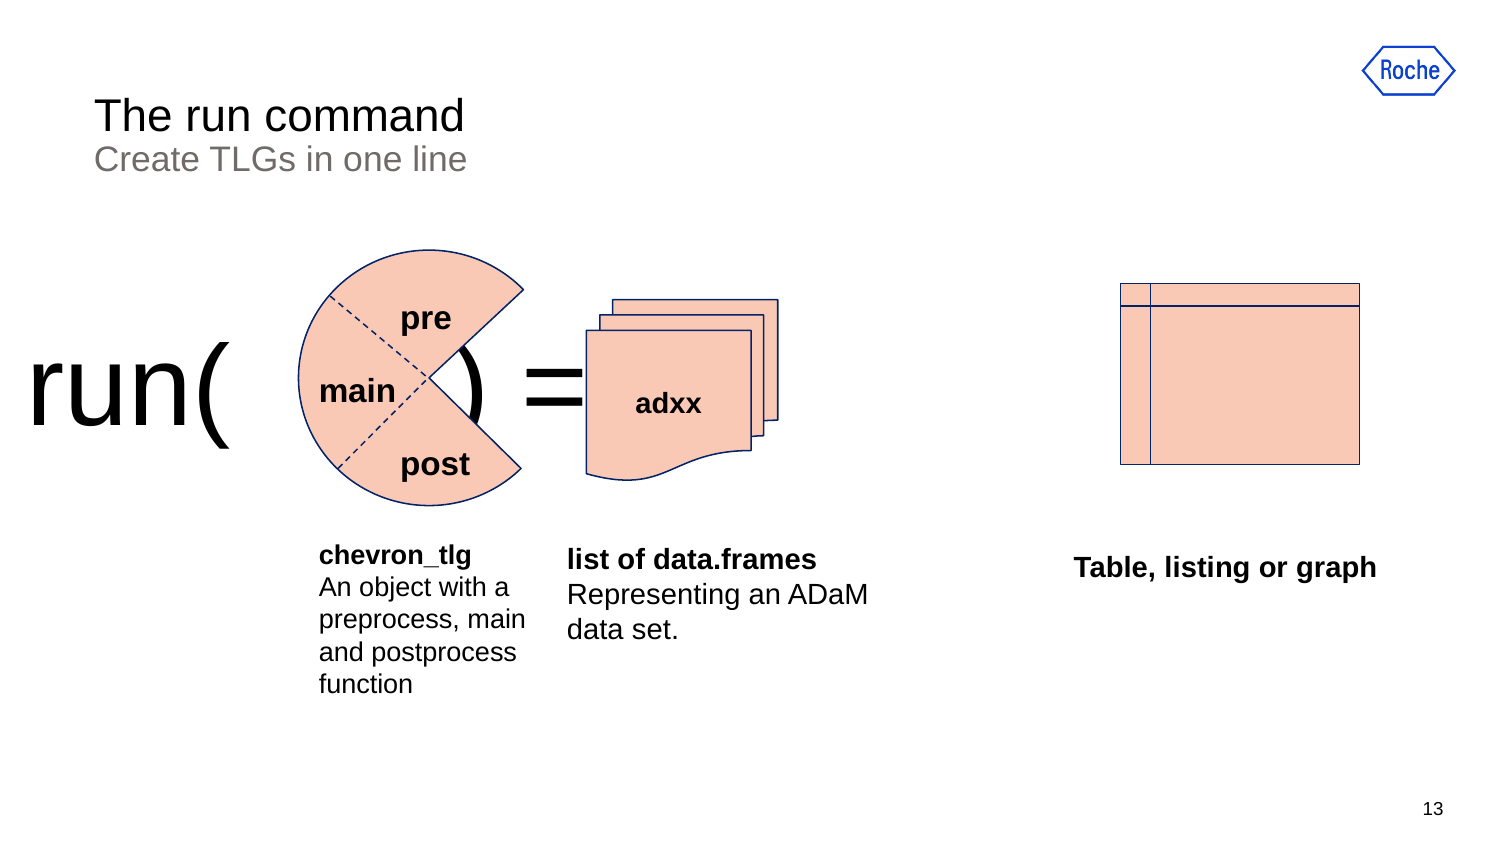

# The run command
Create TLGs in one line

pre
main
post

adxx
run(   ,   ) =>
chevron_tlg
An object with a preprocess, main and postprocess function
list of data.frames
Representing an ADaM data set.
Table, listing or graph